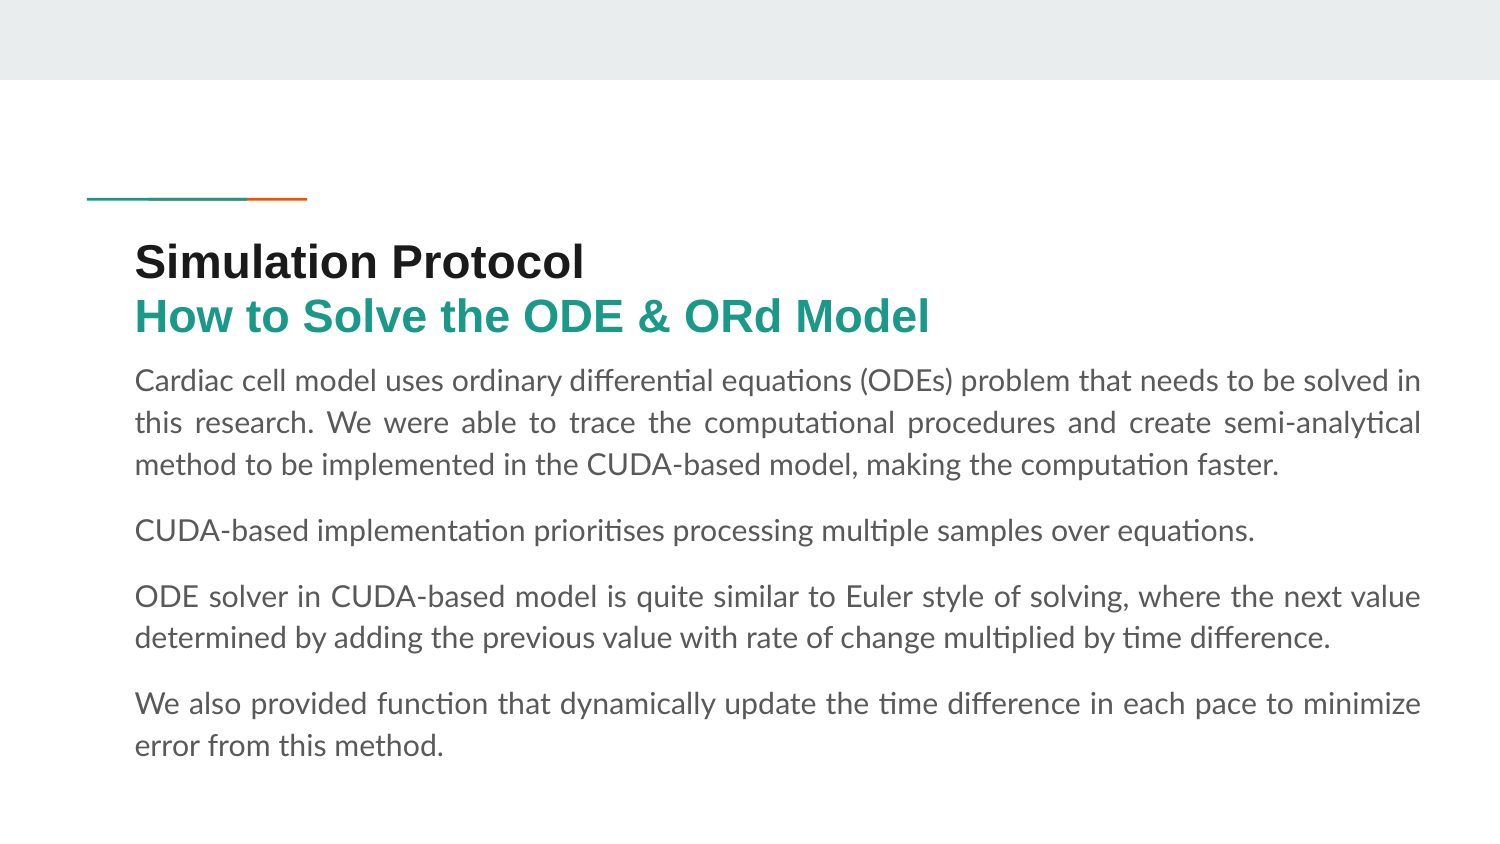

# Simulation Protocol
How to Solve the ODE & ORd Model
Cardiac cell model uses ordinary differential equations (ODEs) problem that needs to be solved in this research. We were able to trace the computational procedures and create semi-analytical method to be implemented in the CUDA-based model, making the computation faster.
CUDA-based implementation prioritises processing multiple samples over equations.
ODE solver in CUDA-based model is quite similar to Euler style of solving, where the next value determined by adding the previous value with rate of change multiplied by time difference.
We also provided function that dynamically update the time difference in each pace to minimize error from this method.